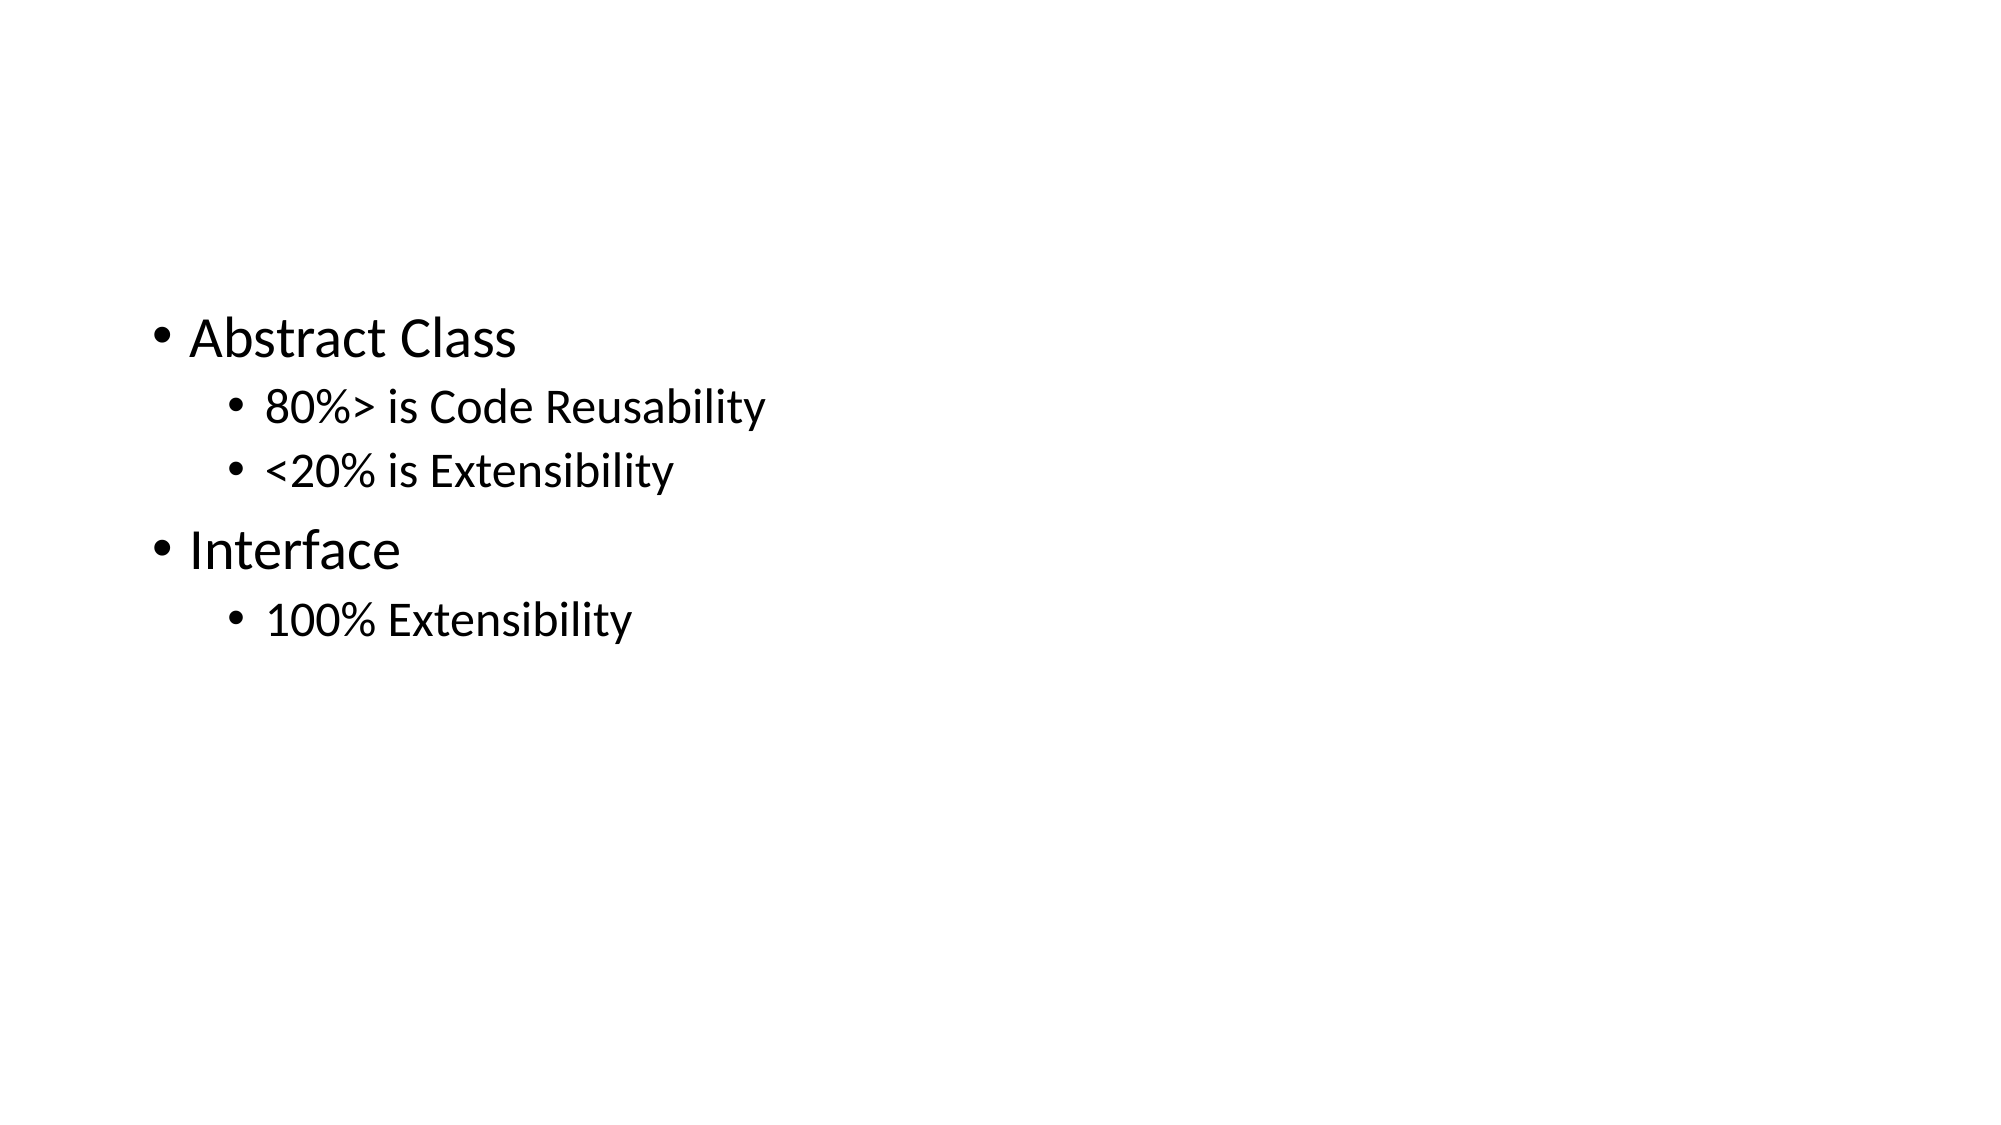

#
Abstract Class
80%> is Code Reusability
<20% is Extensibility
Interface
100% Extensibility